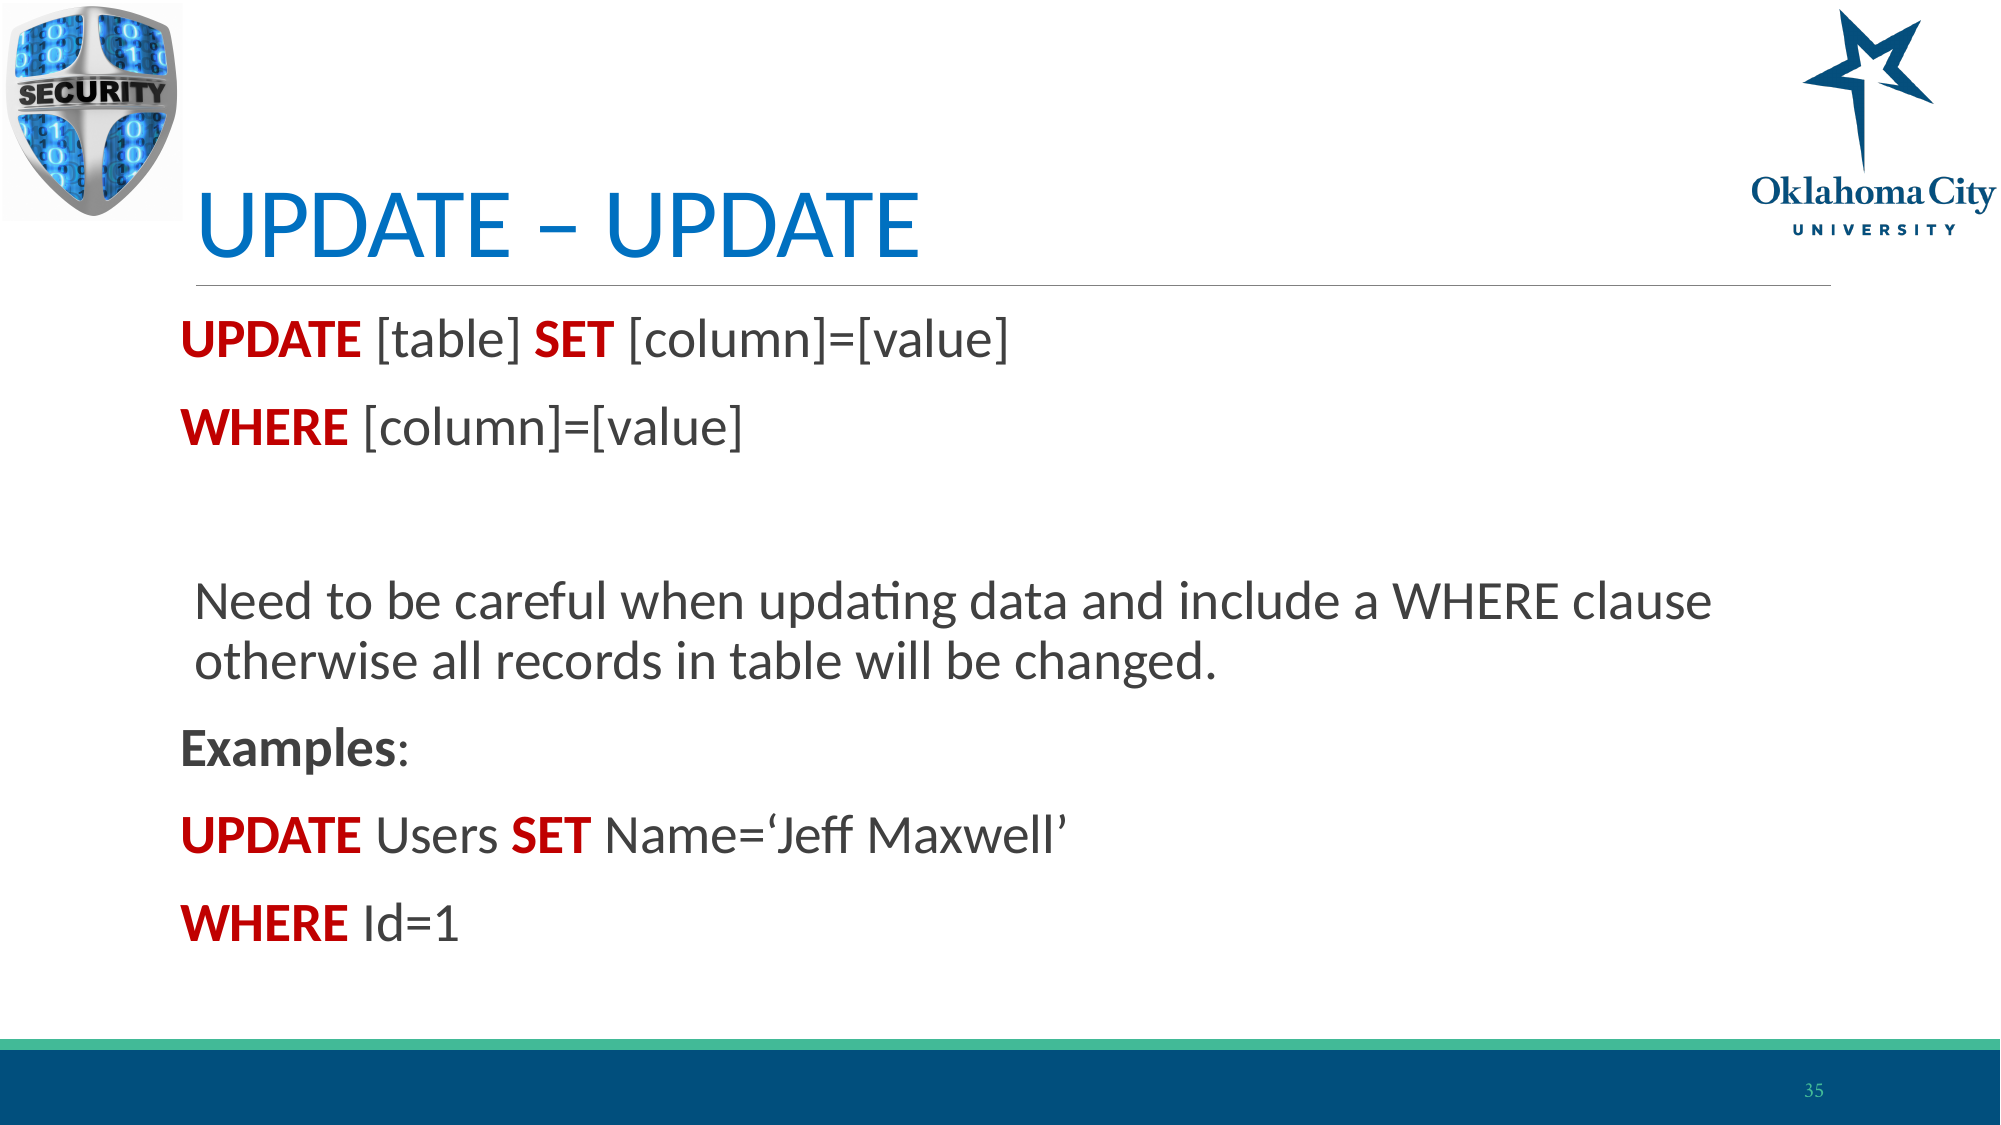

# UPDATE – UPDATE
UPDATE [table] SET [column]=[value]
WHERE [column]=[value]

Need to be careful when updating data and include a WHERE clause otherwise all records in table will be changed.
Examples:
UPDATE Users SET Name=‘Jeff Maxwell’
WHERE Id=1
35